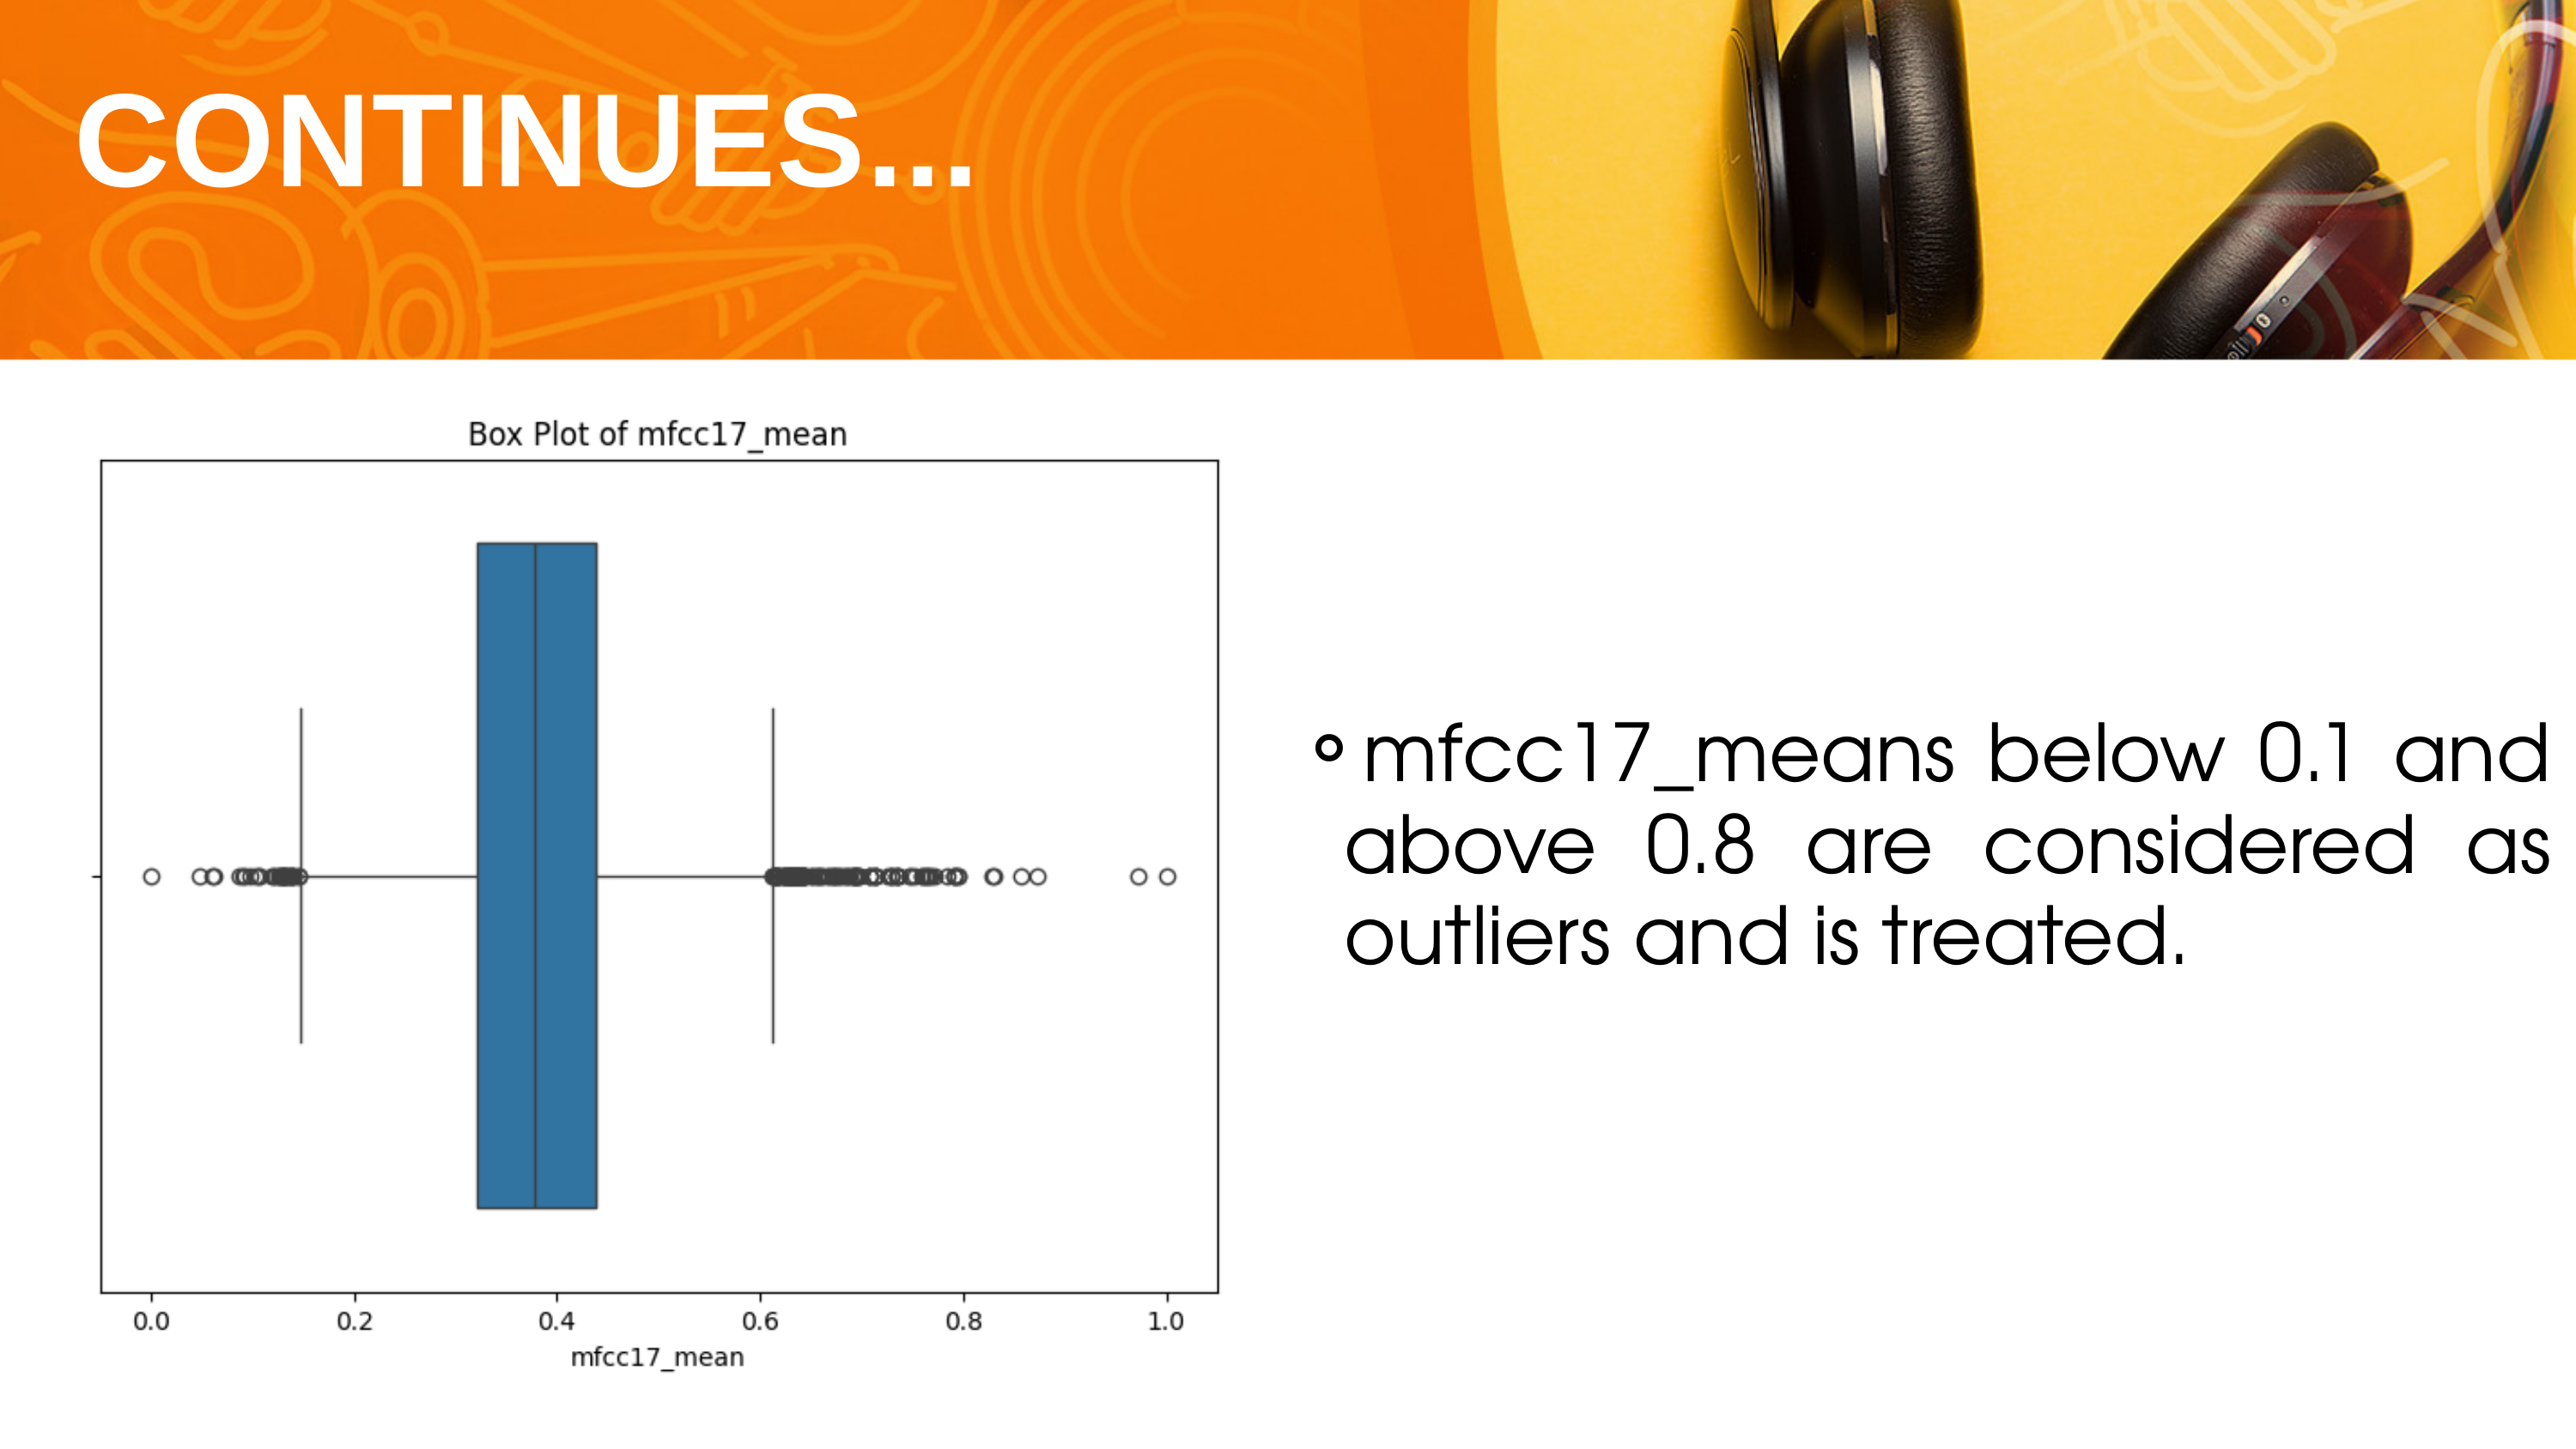

CONTINUES...

mfcc17_means below 0.1 and above 0.8 are considered as outliers and is treated.